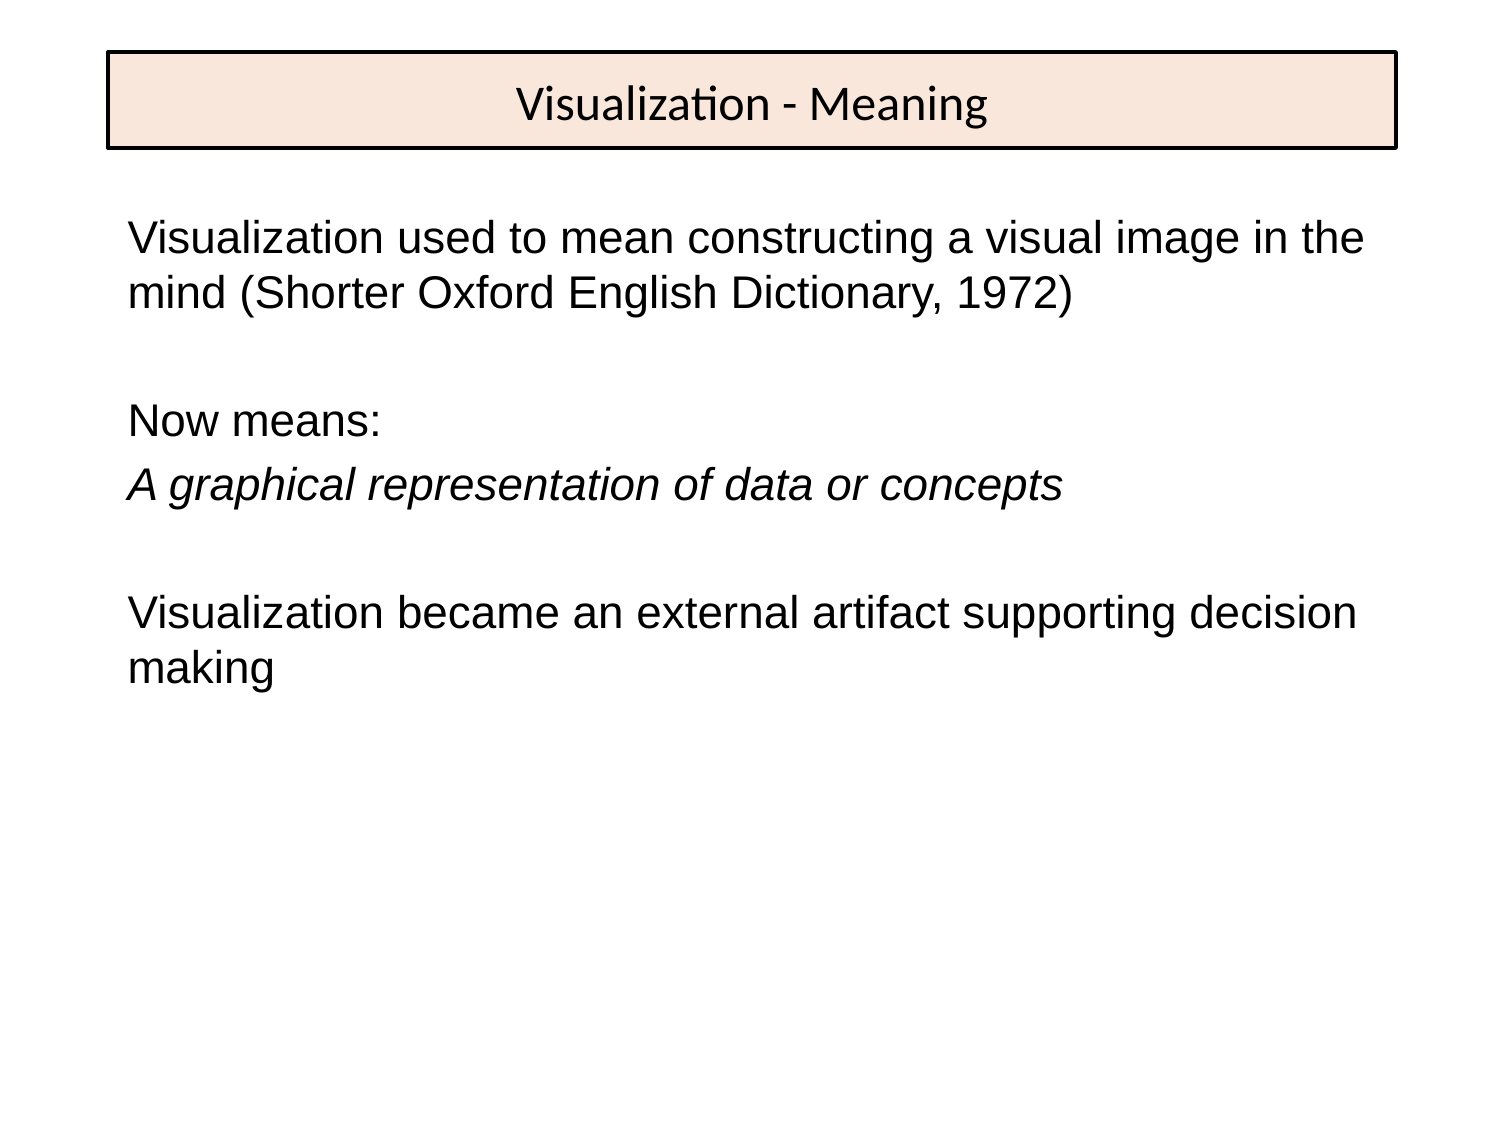

# Visualization - Meaning
Visualization used to mean constructing a visual image in the mind (Shorter Oxford English Dictionary, 1972)

Now means:
A graphical representation of data or concepts

Visualization became an external artifact supporting decision making